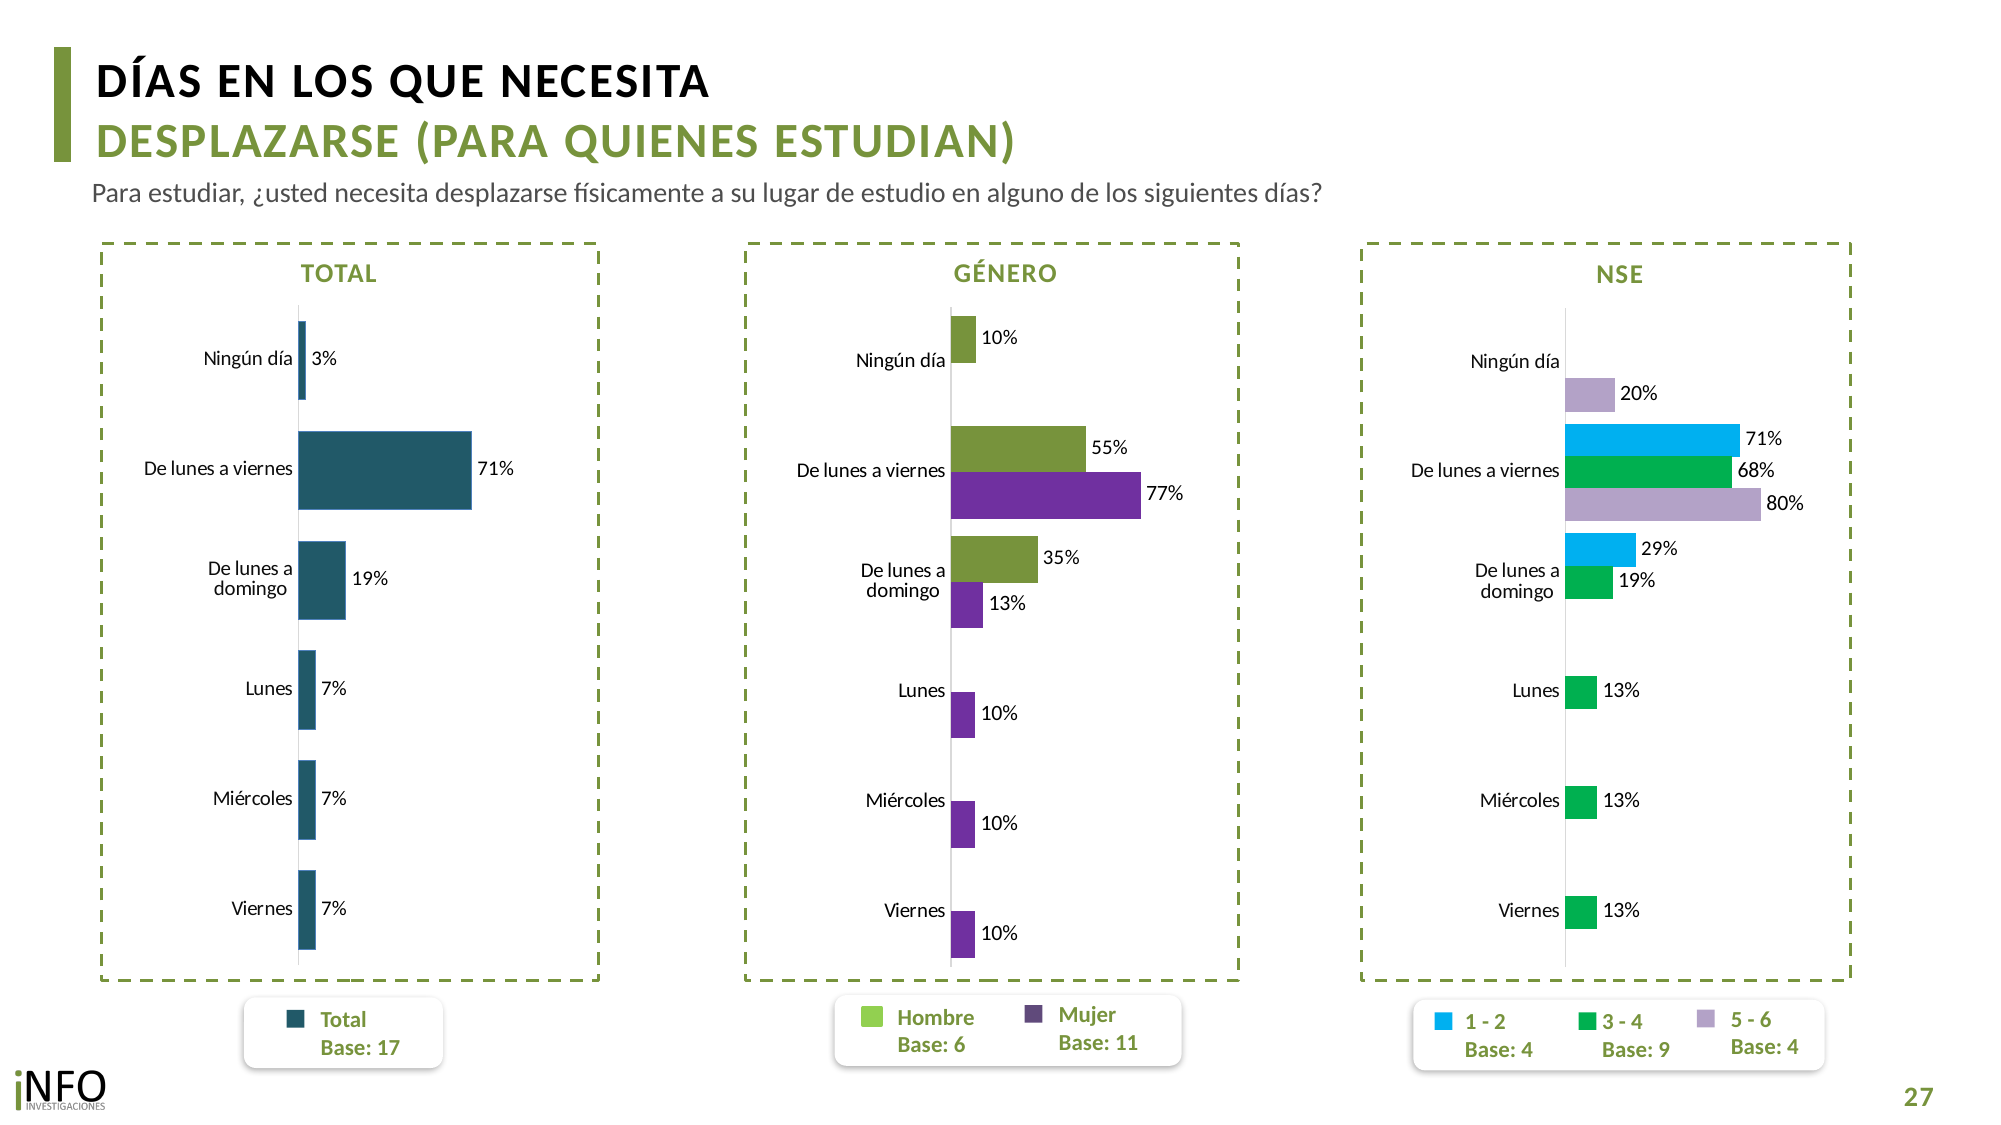

DÍAS EN LOS QUE NECESITA
DESPLAZARSE (PARA QUIENES ESTUDIAN)

Para estudiar, ¿usted necesita desplazarse físicamente a su lugar de estudio en alguno de los siguientes días?

TOTAL
GÉNERO
NSE

### Chart

| Category | Total |
|---|---|
| Ningún día | 0.028718427169056645 |
| De lunes a viernes | 0.7087029960036039 |
| De lunes a domingo | 0.19415229090618824 |
| Lunes | 0.06842628592115138 |
| Miércoles | 0.06842628592115138 |
| Viernes | 0.06842628592115138 |

### Chart

| Category | Hombre | Mujer |
|---|---|---|
| Ningún día | 0.09794371192134273 | None |
| De lunes a viernes | 0.5500650827397252 | 0.7745146625734456 |
| De lunes a domingo | 0.3519912053389319 | 0.1286720926693724 |
| Lunes | None | 0.09681324475718184 |
| Miércoles | None | 0.09681324475718184 |
| Viernes | None | 0.09681324475718184 |

### Chart

| Category | 1 - 2 | 3 - 4 | 5 - 6 |
|---|---|---|---|
| Ningún día | None | None | 0.20022002196917751 |
| De lunes a viernes | 0.7145977161102809 | 0.6809255020047172 | 0.7997799780308226 |
| De lunes a domingo | 0.28540228388971917 | 0.19186794448905453 | None |
| Lunes | None | 0.12720655350622823 | None |
| Miércoles | None | 0.12720655350622823 | None |
| Viernes | None | 0.12720655350622823 | None |
Mujer
Base: 11

Hombre
Base: 6

5 - 6
Base: 4

1 - 2
Base: 4
3 - 4
Base: 9

Total
Base: 17

27